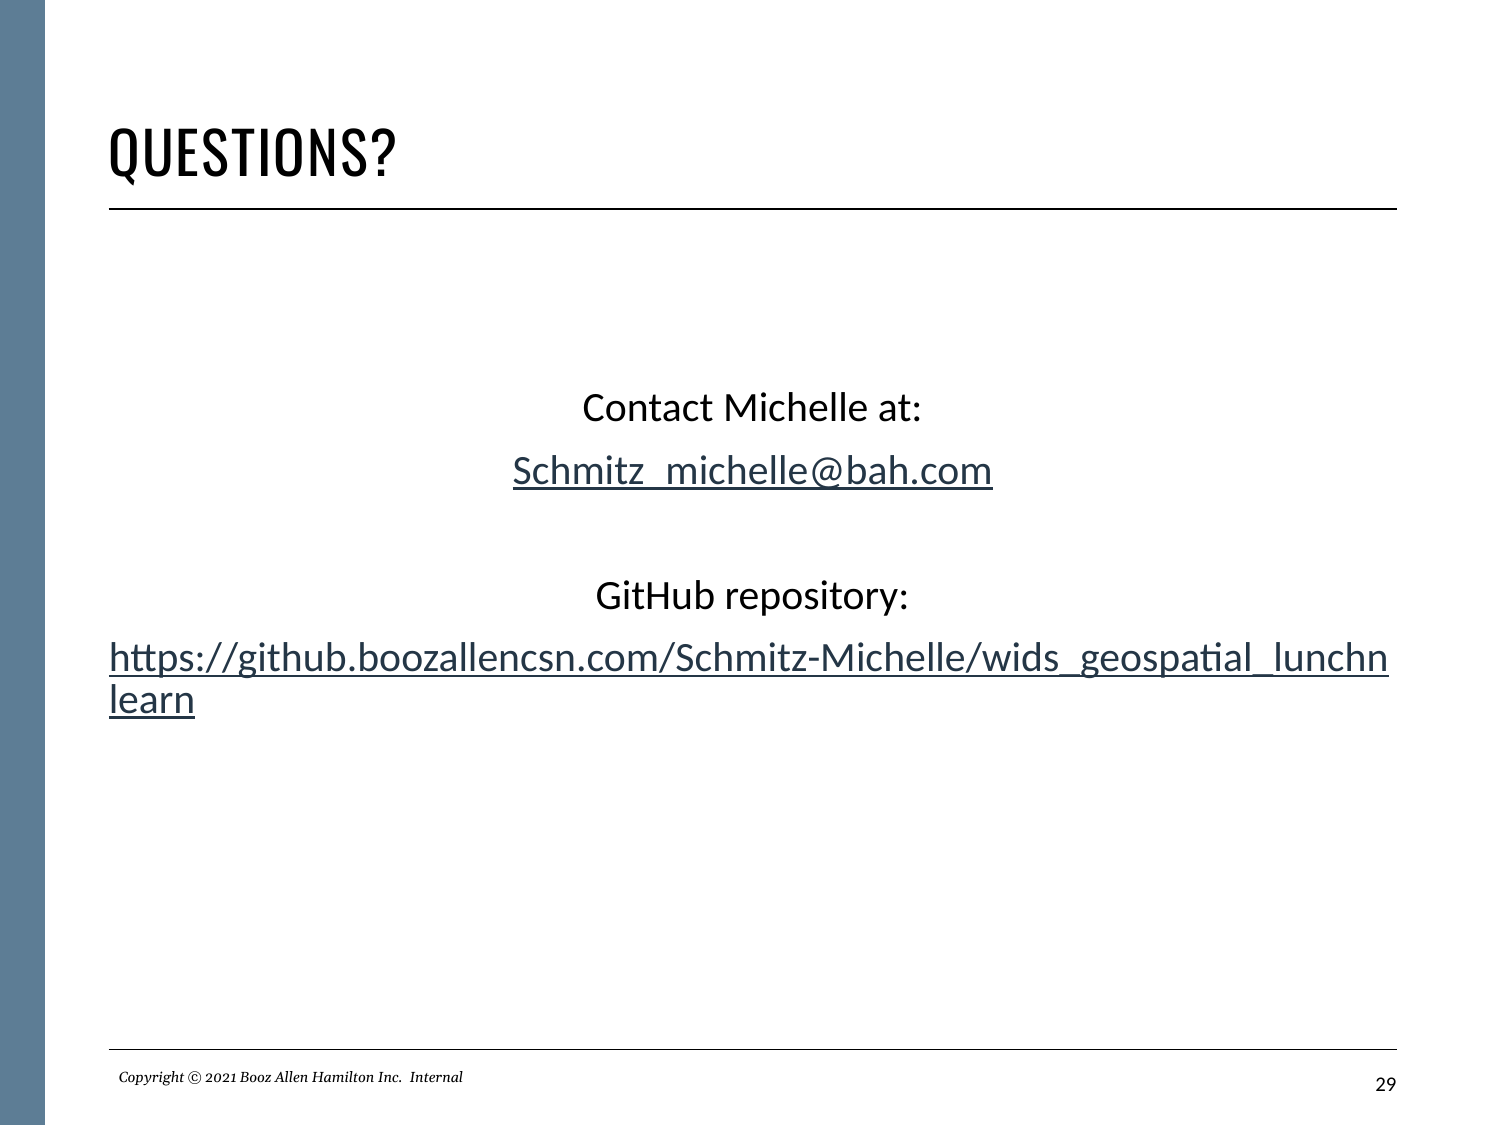

# Questions?

Contact Michelle at:
Schmitz_michelle@bah.com

GitHub repository:
https://github.boozallencsn.com/Schmitz-Michelle/wids_geospatial_lunchnlearn
Copyright © 2021 Booz Allen Hamilton Inc.  Internal